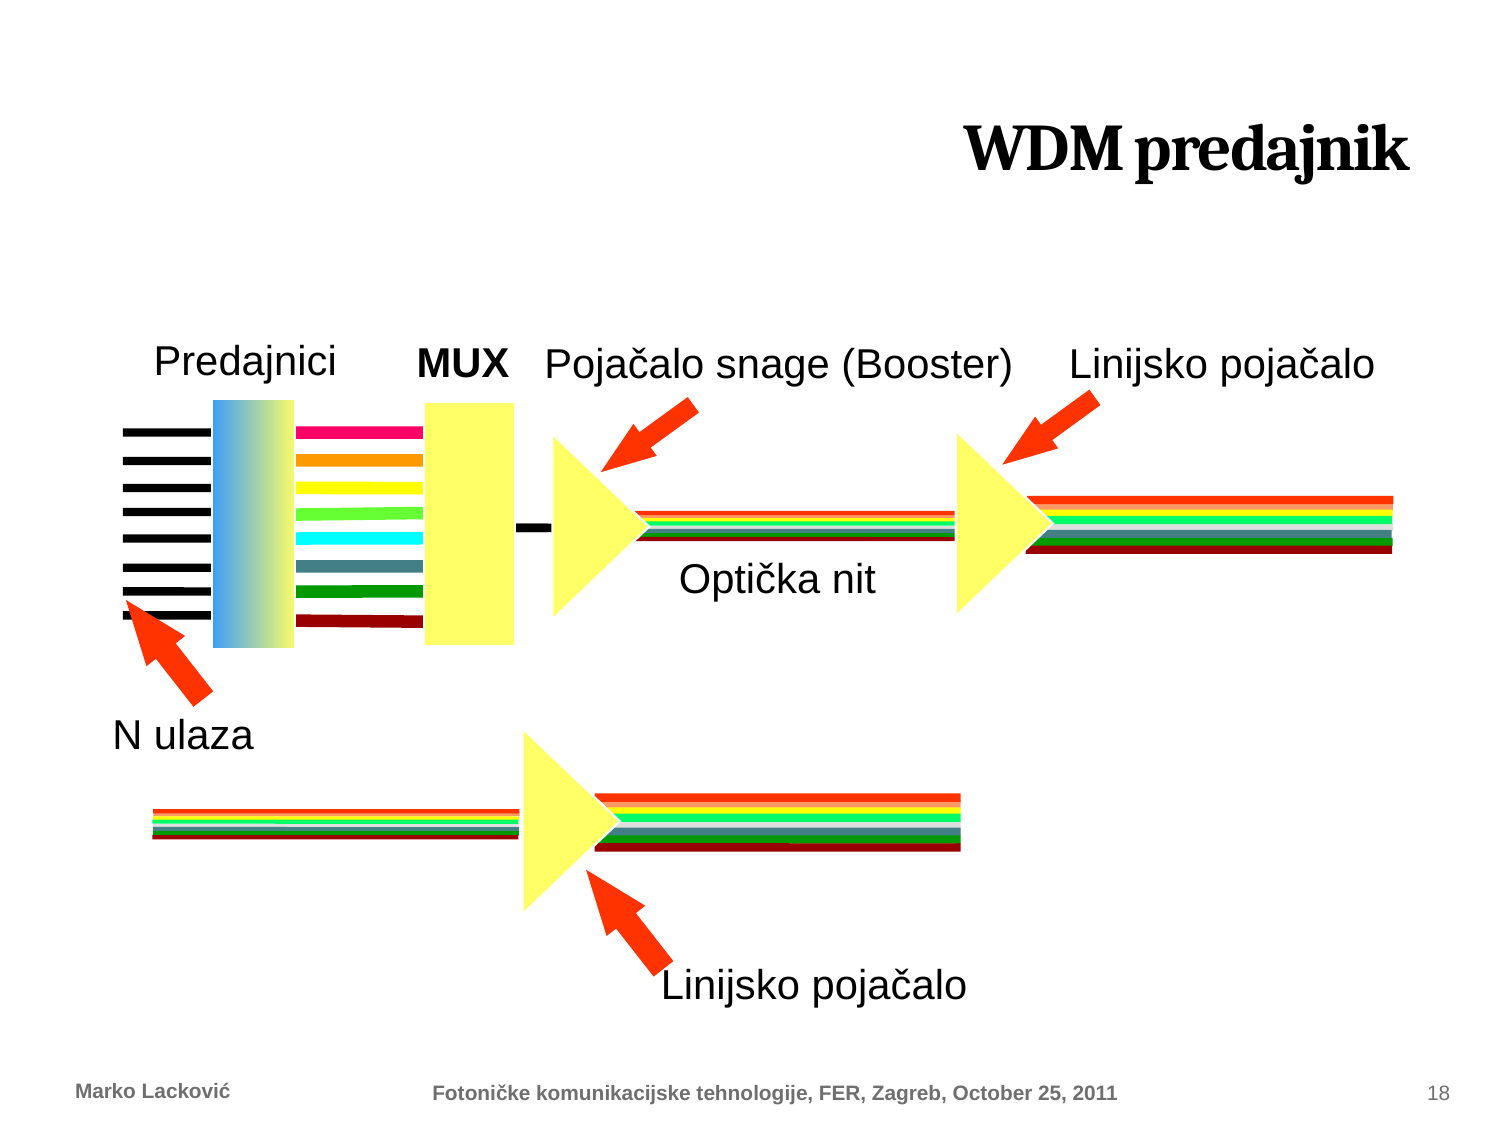

# WDM predajnik
Predajnici
MUX
Pojačalo snage (Booster)
Linijsko pojačalo

Optička nit

N ulaza

Linijsko pojačalo